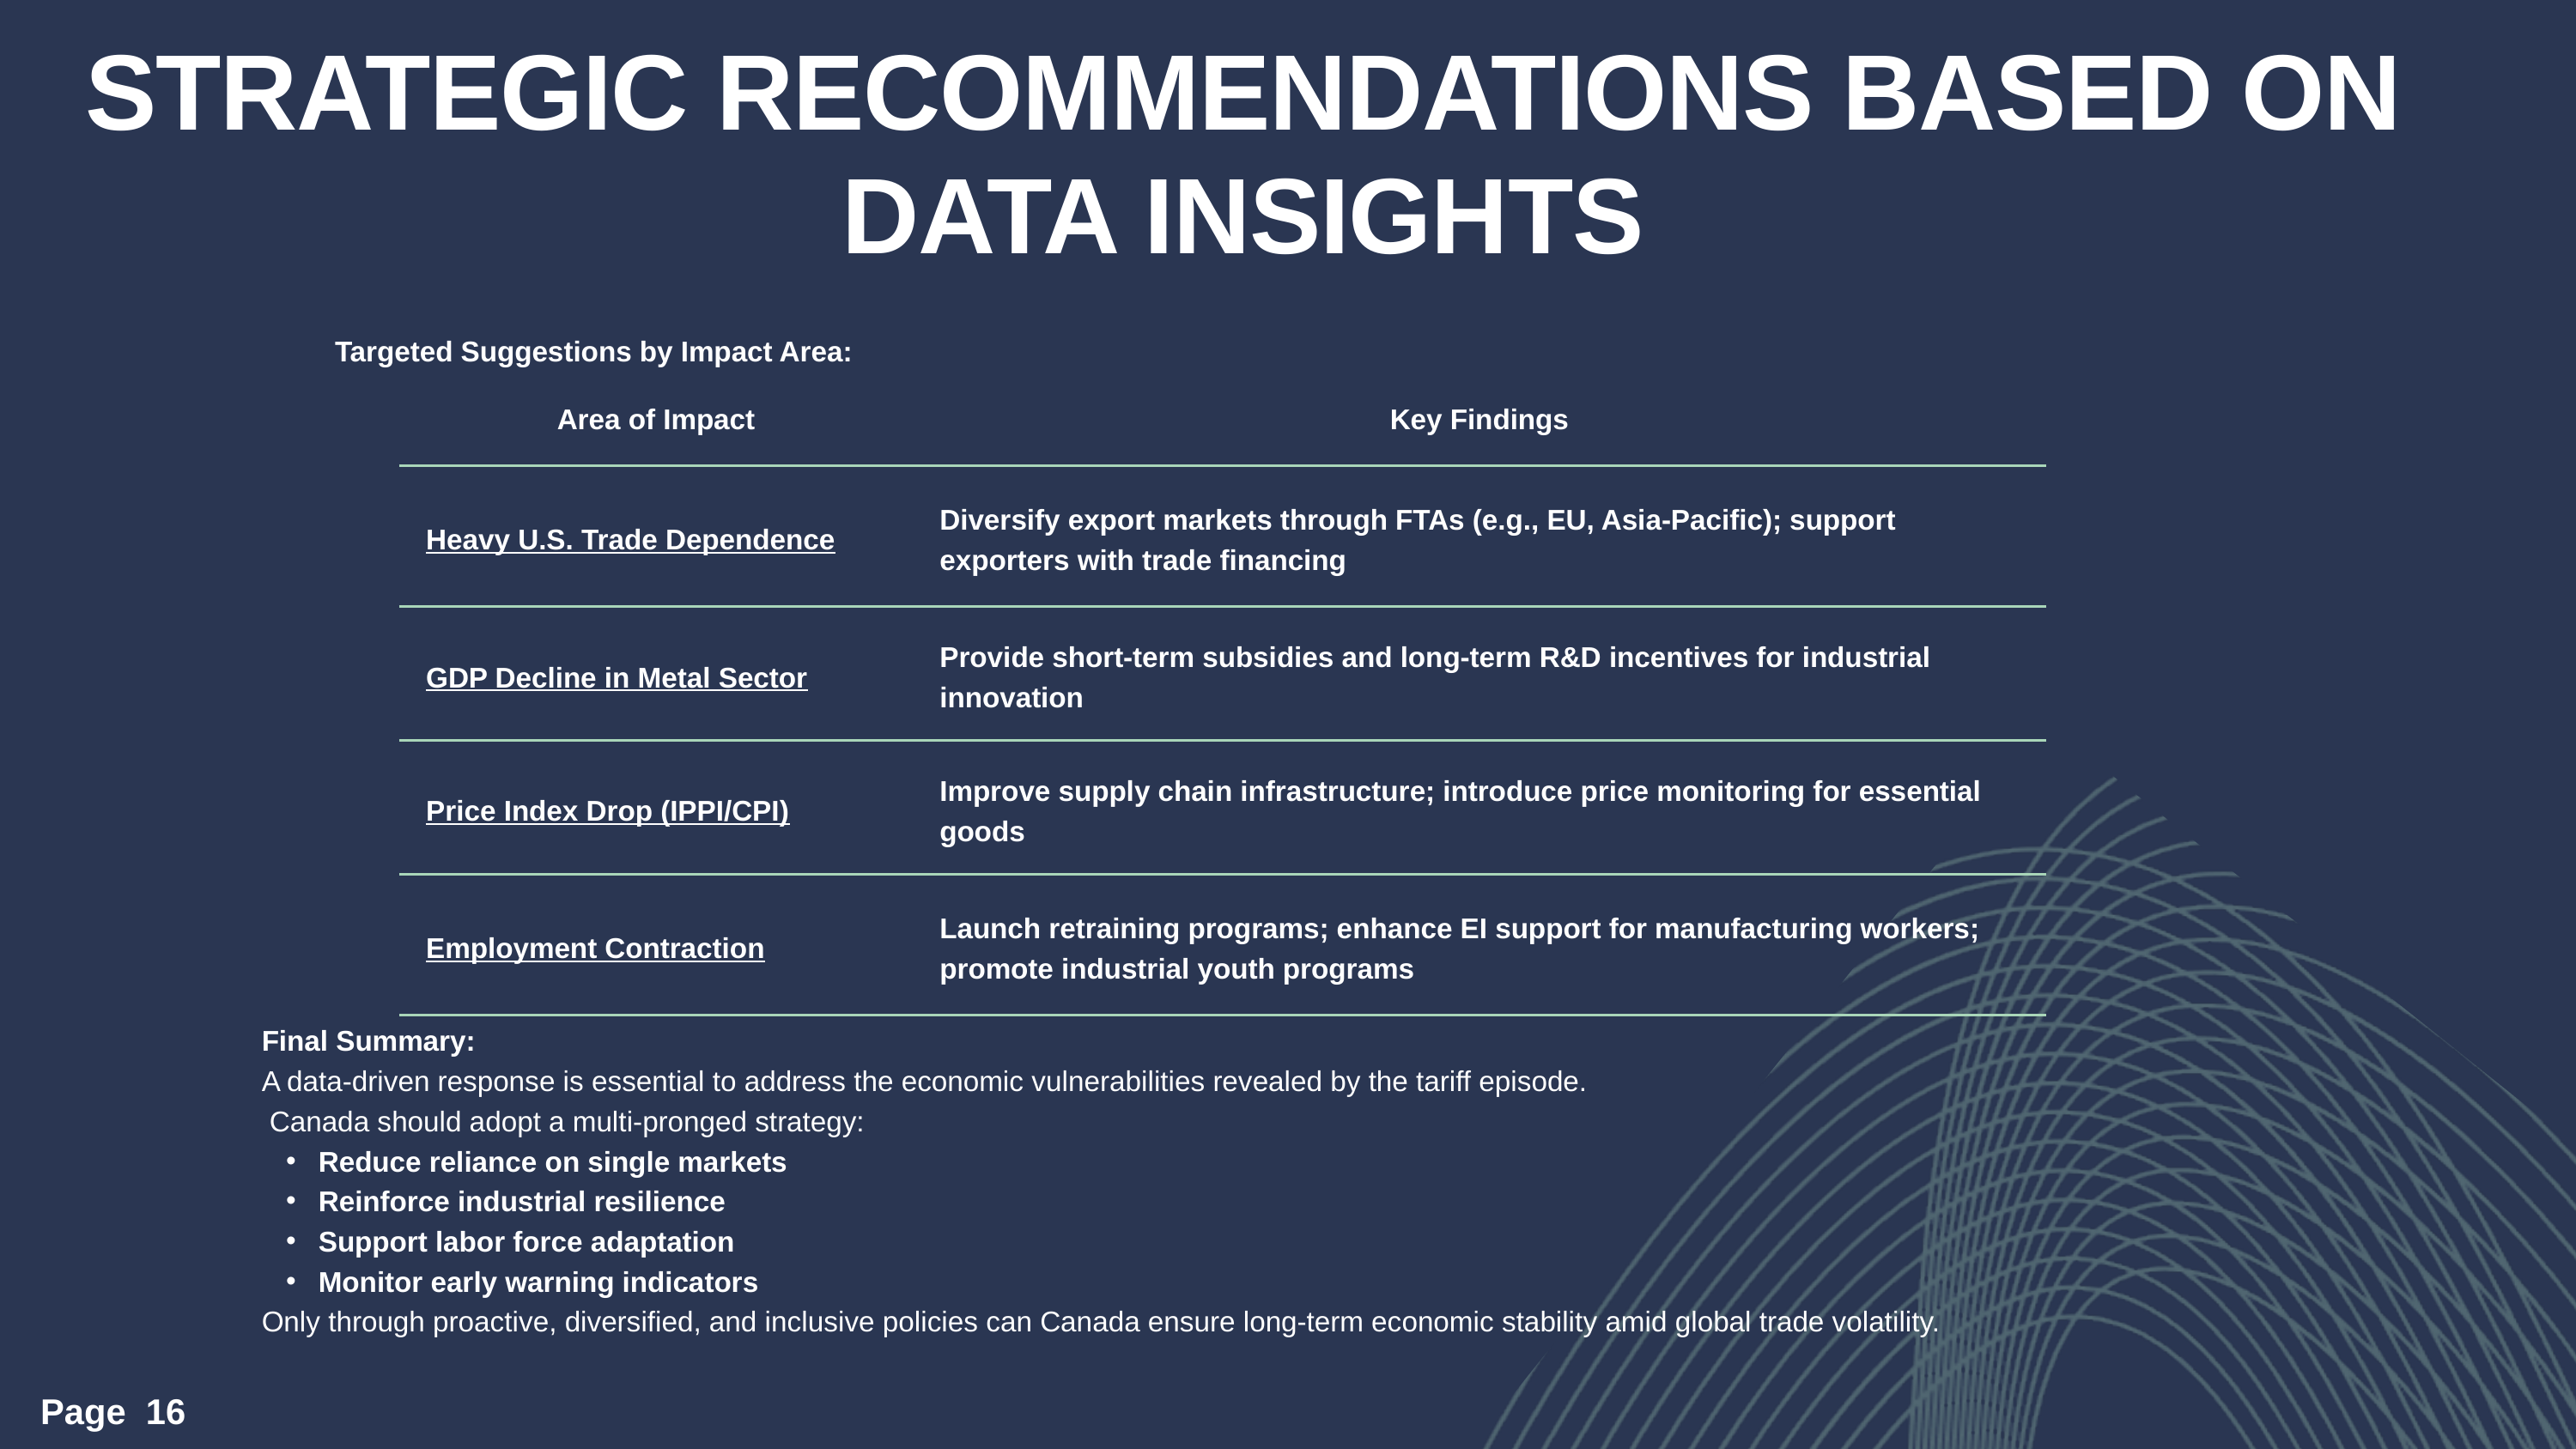

STRATEGIC RECOMMENDATIONS BASED ON DATA INSIGHTS
 Targeted Suggestions by Impact Area:
| Area of Impact | Key Findings |
| --- | --- |
| Heavy U.S. Trade Dependence | Diversify export markets through FTAs (e.g., EU, Asia-Pacific); support exporters with trade financing |
| GDP Decline in Metal Sector | Provide short-term subsidies and long-term R&D incentives for industrial innovation |
| Price Index Drop (IPPI/CPI) | Improve supply chain infrastructure; introduce price monitoring for essential goods |
| Employment Contraction | Launch retraining programs; enhance EI support for manufacturing workers; promote industrial youth programs |

Final Summary:
A data-driven response is essential to address the economic vulnerabilities revealed by the tariff episode.
 Canada should adopt a multi-pronged strategy:
 Reduce reliance on single markets
 Reinforce industrial resilience
 Support labor force adaptation
 Monitor early warning indicators
Only through proactive, diversified, and inclusive policies can Canada ensure long-term economic stability amid global trade volatility.

Page  16